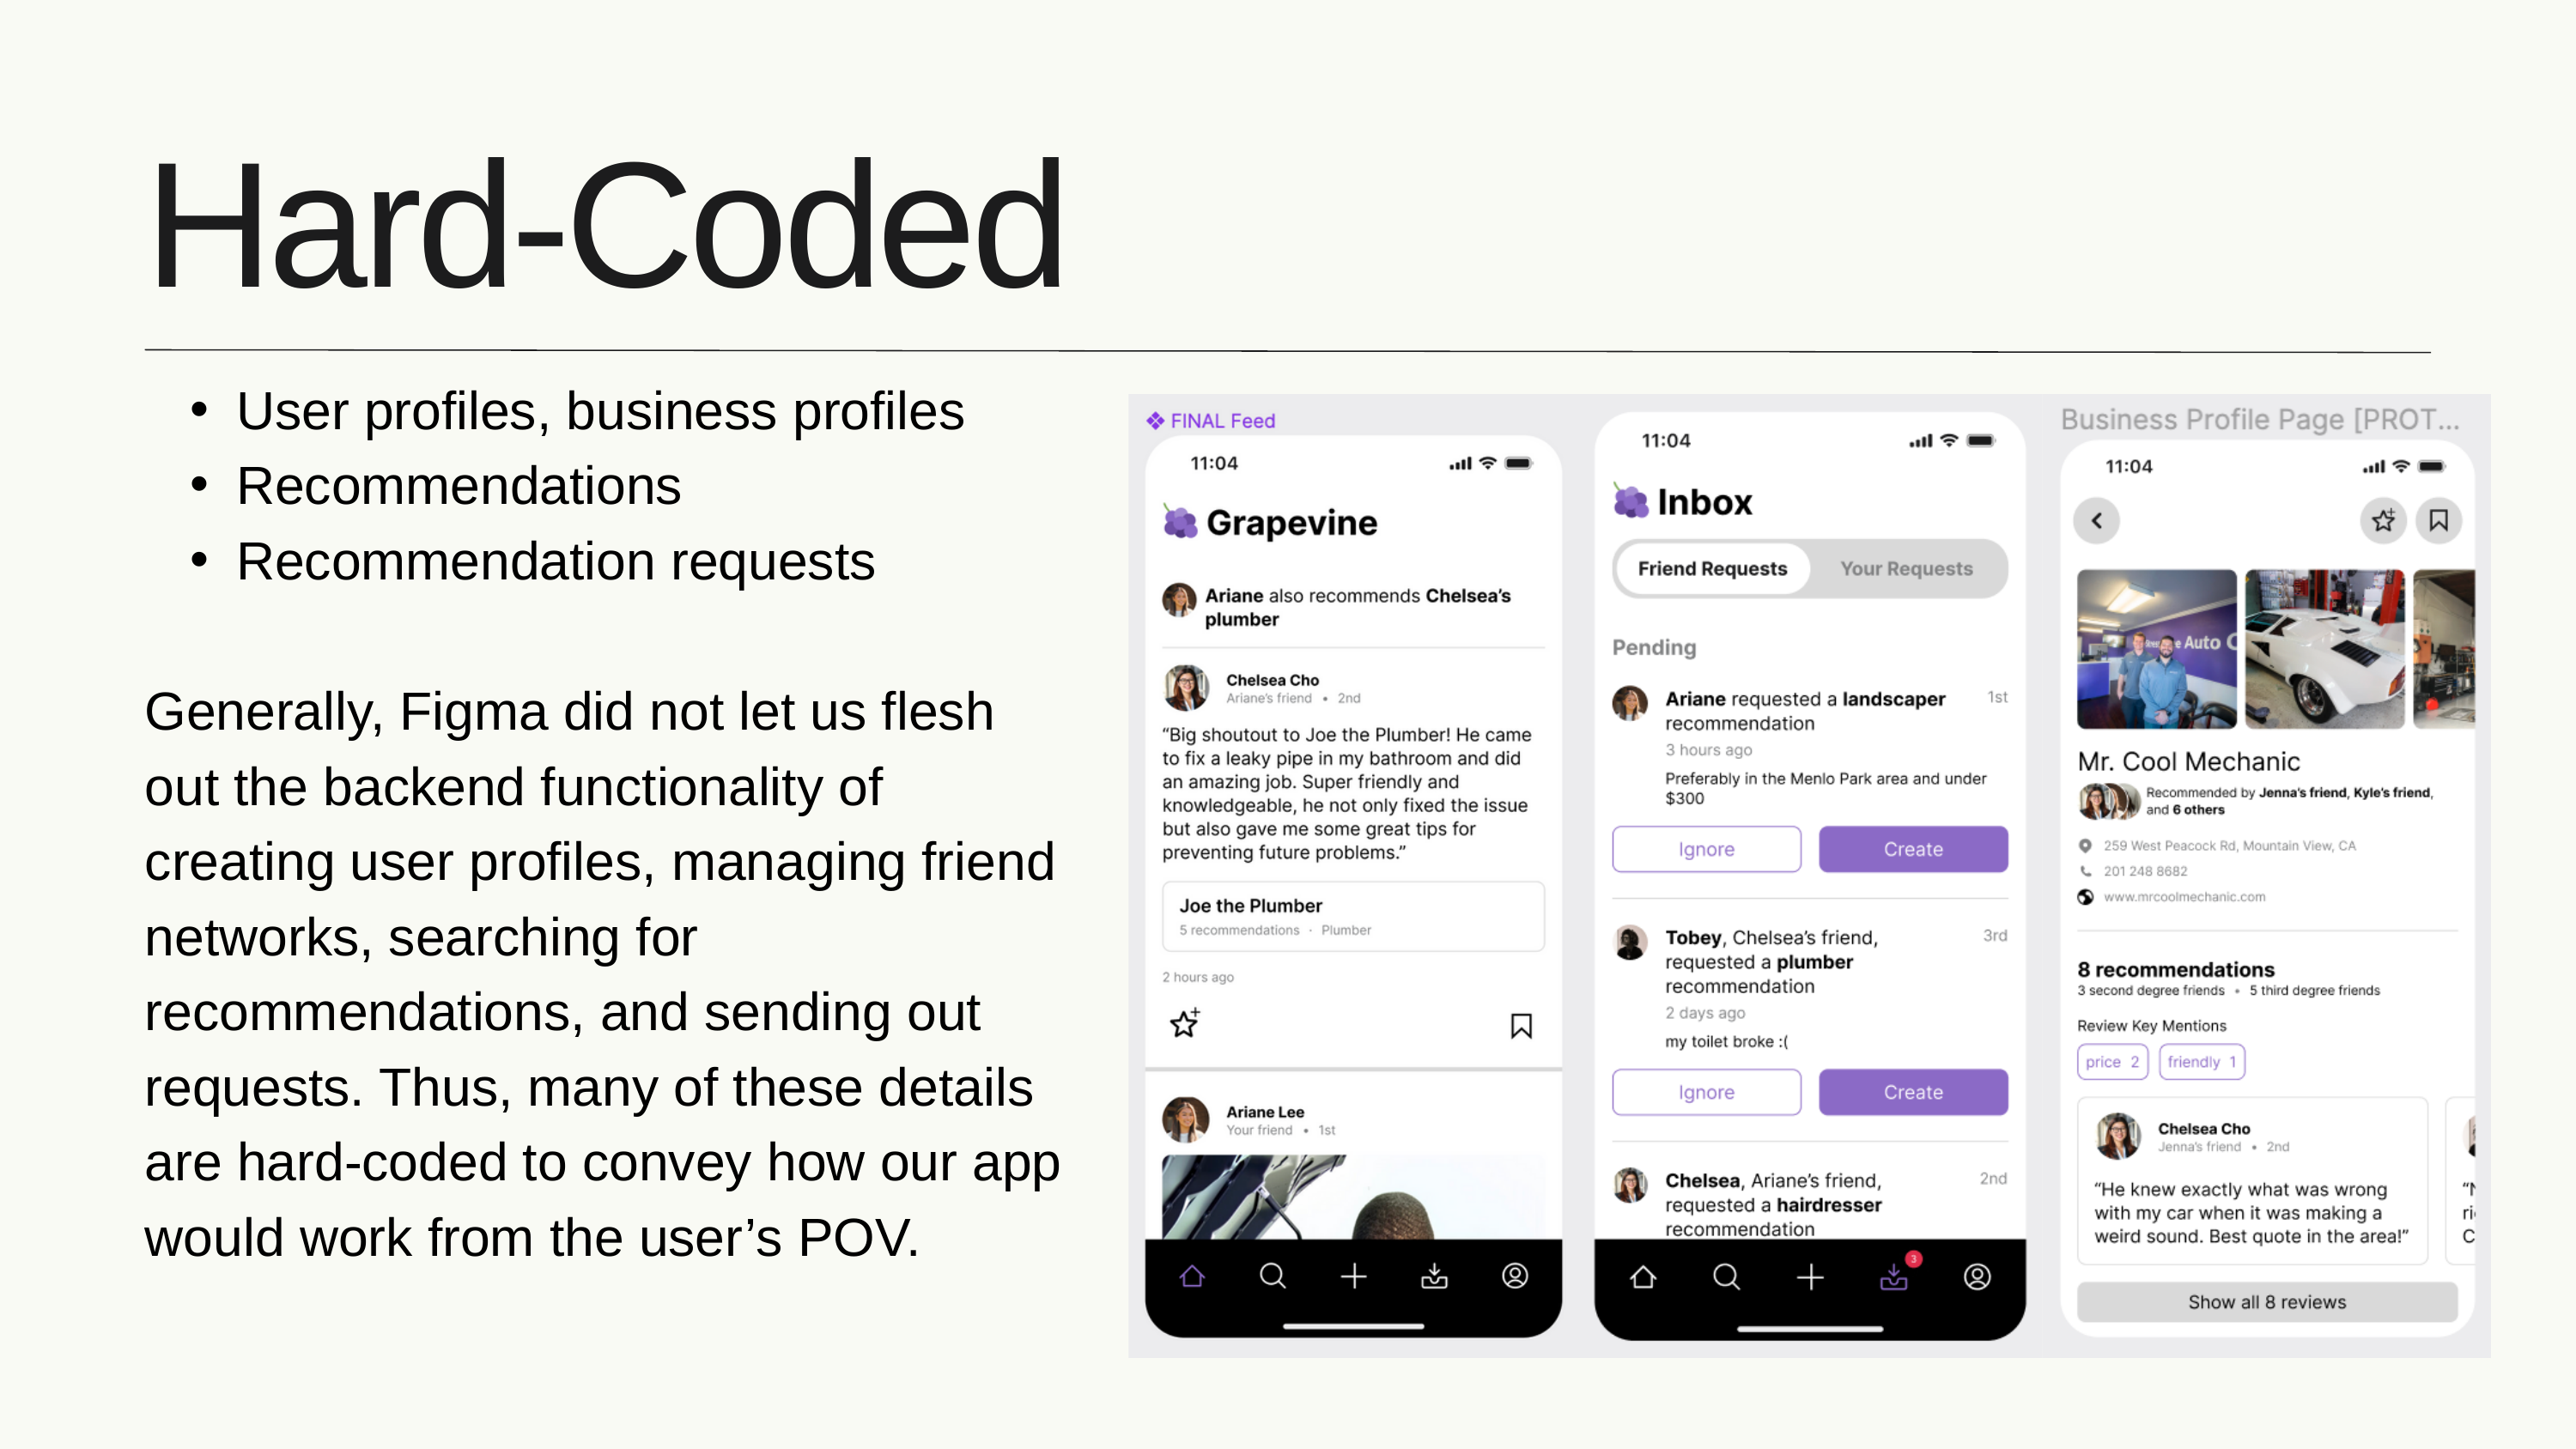

Hard-Coded
Back to Agenda Page

User profiles, business profiles
Recommendations
Recommendation requests

Generally, Figma did not let us flesh out the backend functionality of creating user profiles, managing friend networks, searching for recommendations, and sending out requests. Thus, many of these details are hard-coded to convey how our app would work from the user’s POV.